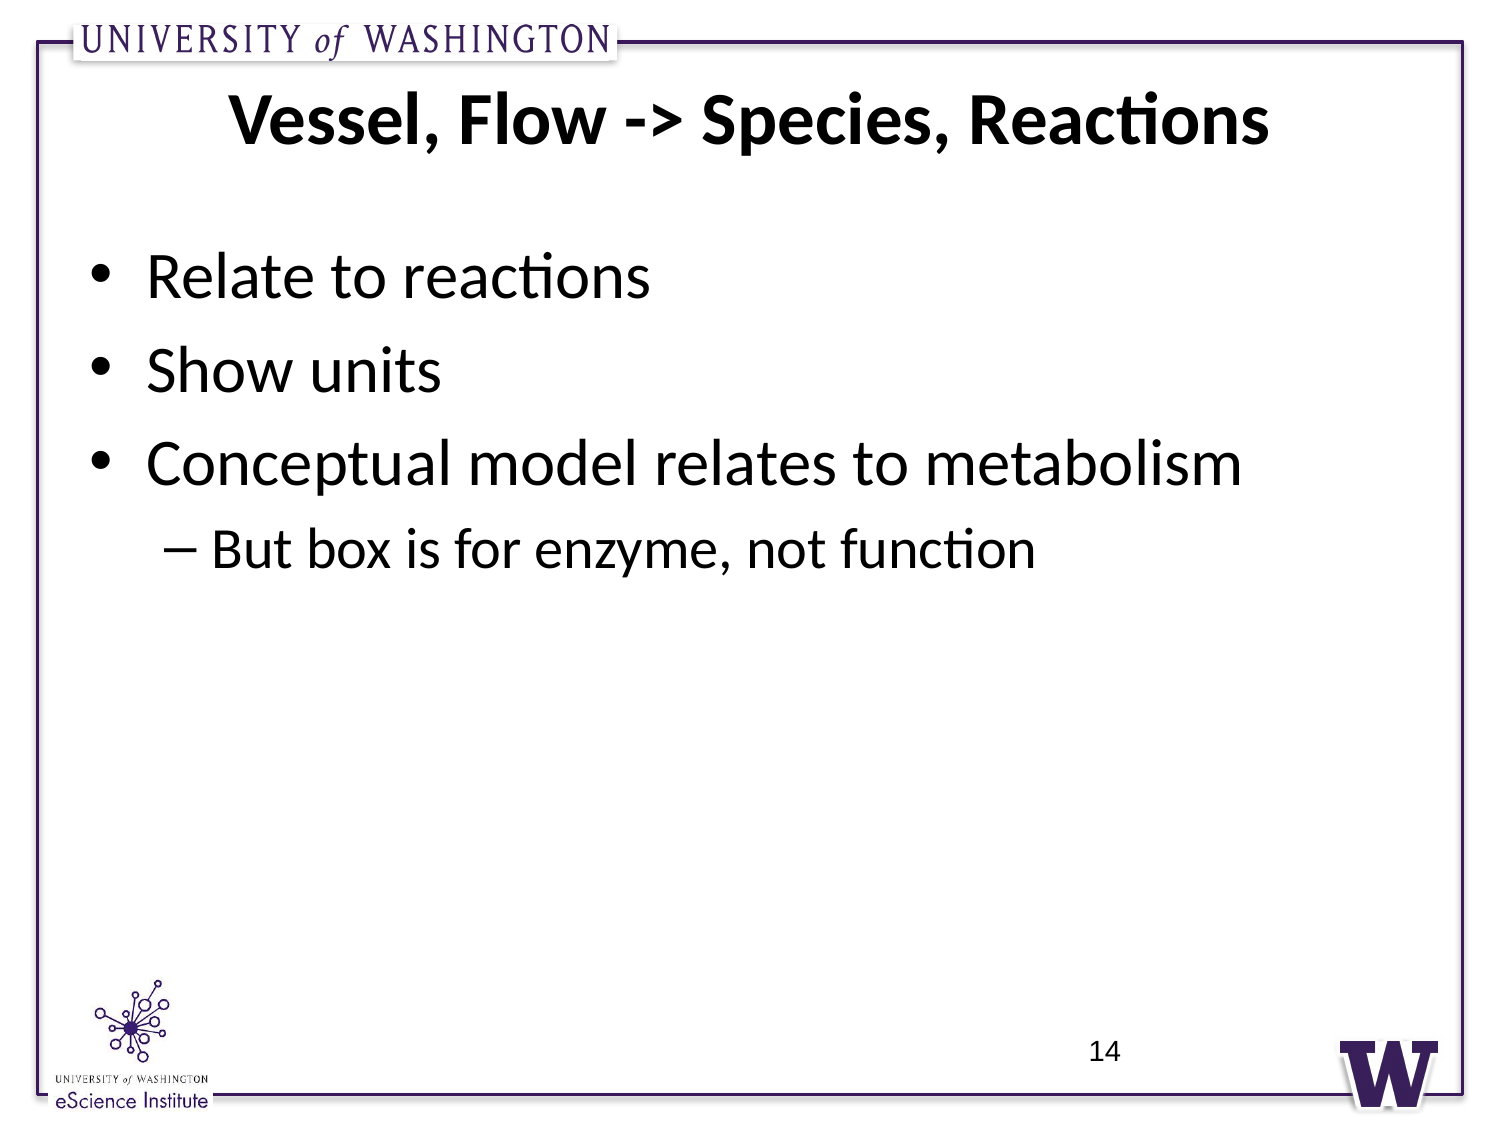

# Vessel, Flow -> Species, Reactions
Relate to reactions
Show units
Conceptual model relates to metabolism
But box is for enzyme, not function
14